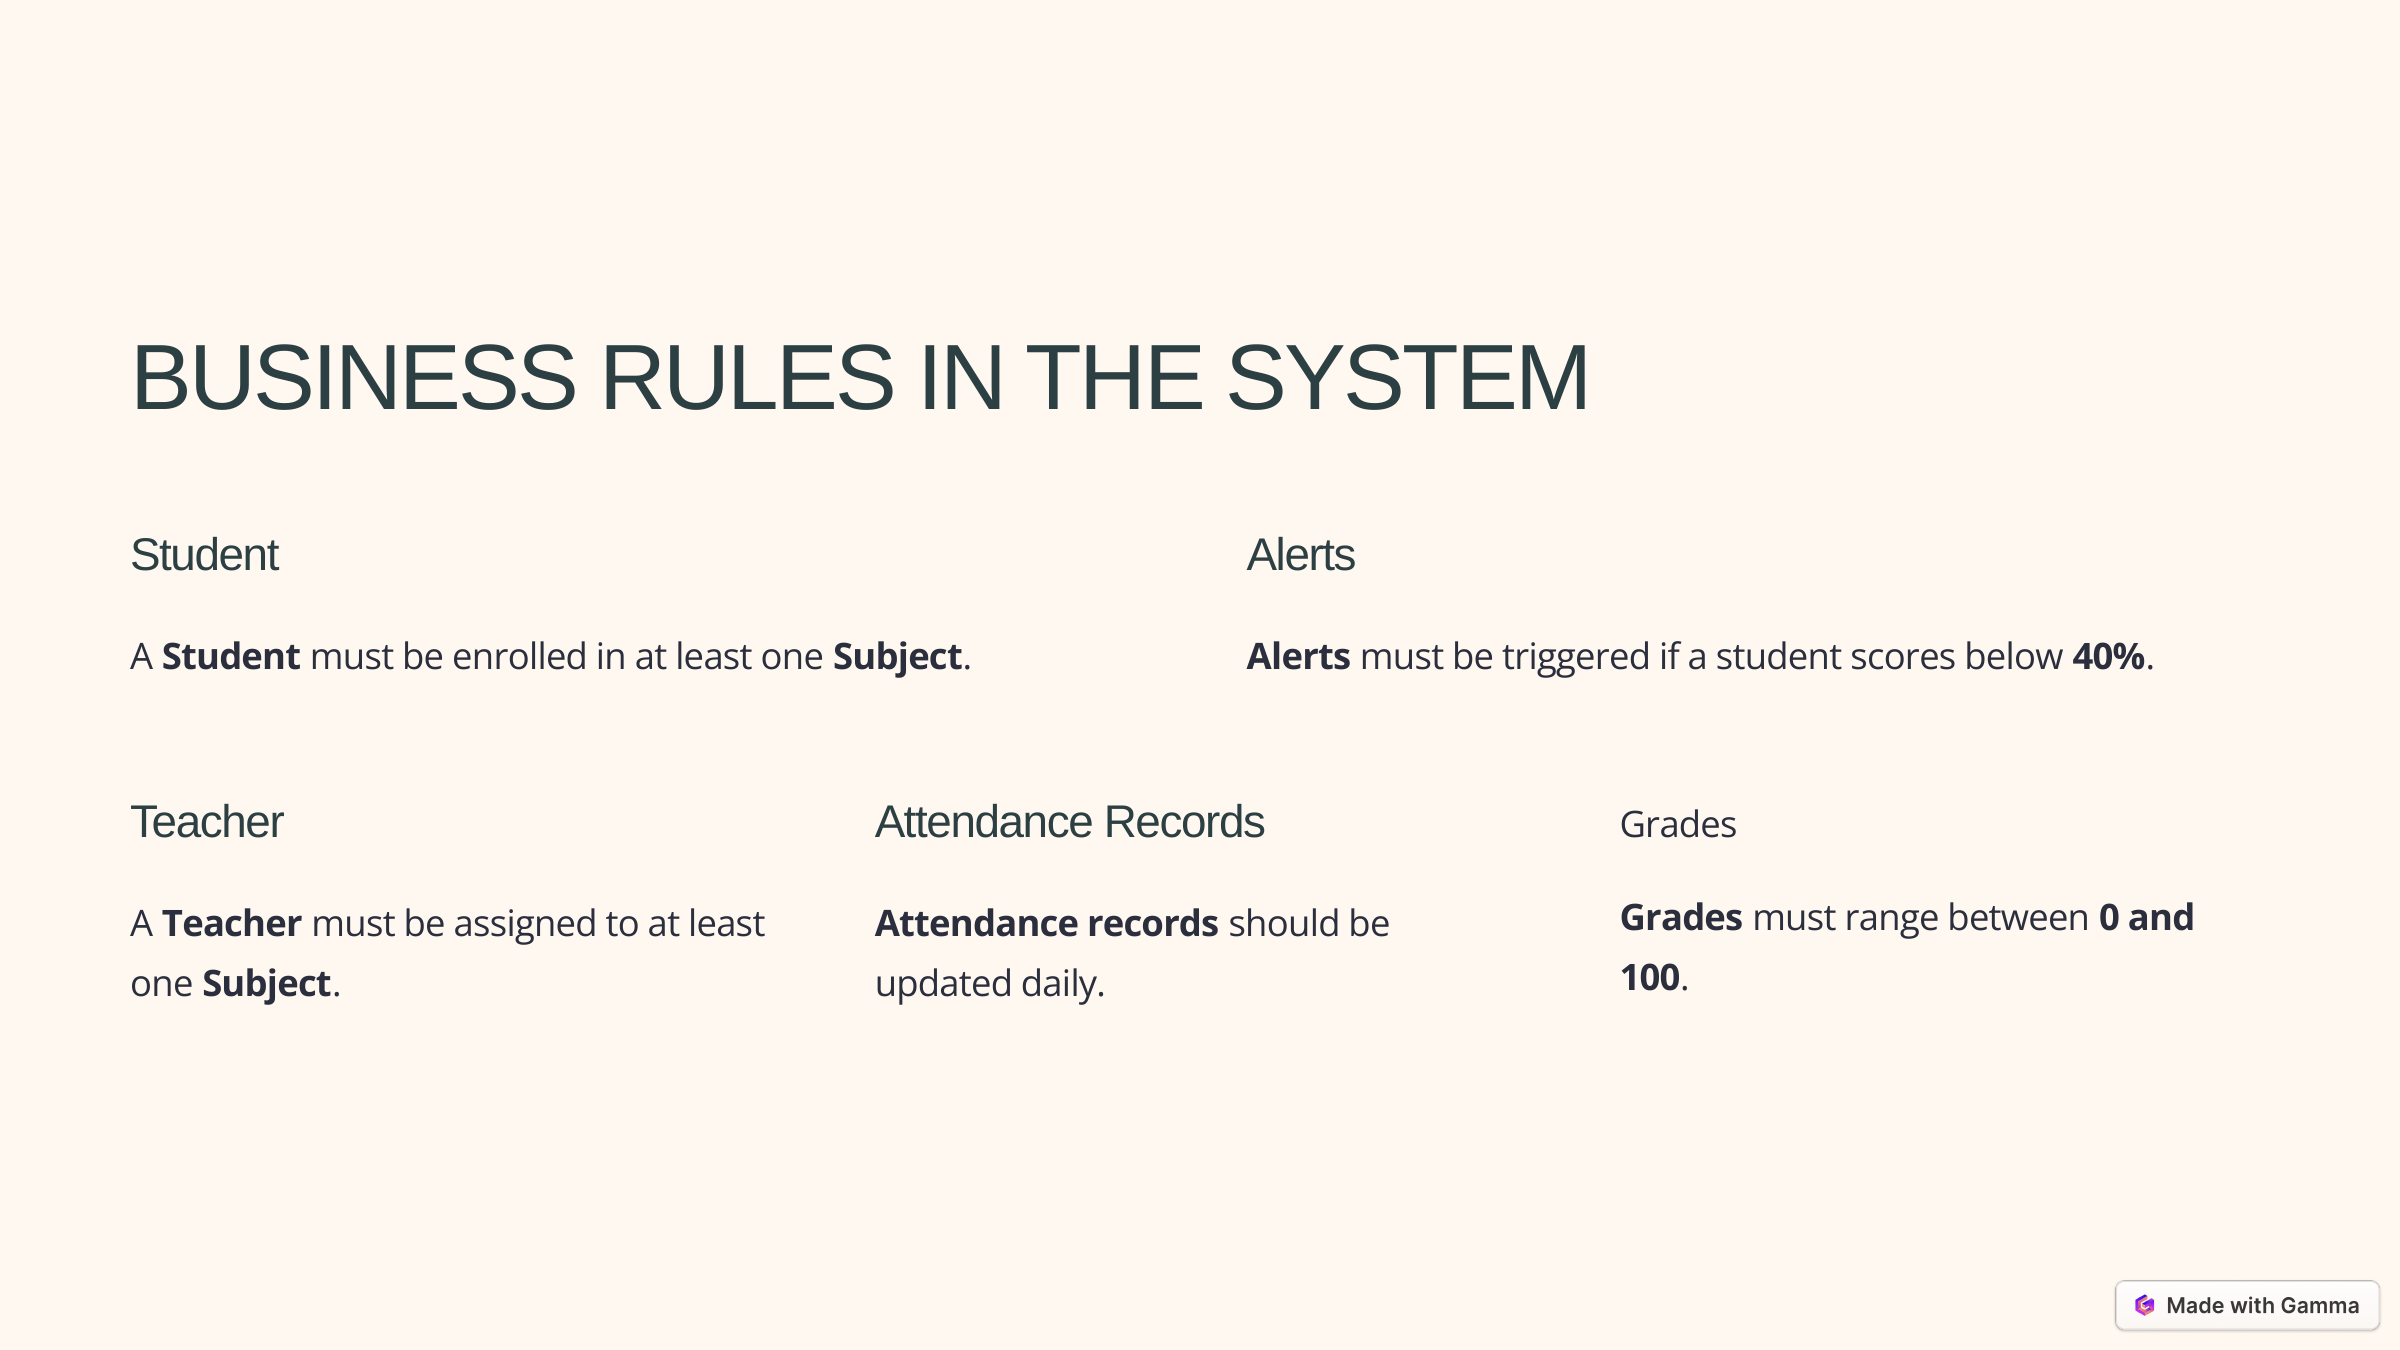

BUSINESS RULES IN THE SYSTEM
Student
Alerts
A Student must be enrolled in at least one Subject.
Alerts must be triggered if a student scores below 40%.
Grades
Teacher
Attendance Records
Grades must range between 0 and 100.
A Teacher must be assigned to at least one Subject.
Attendance records should be updated daily.